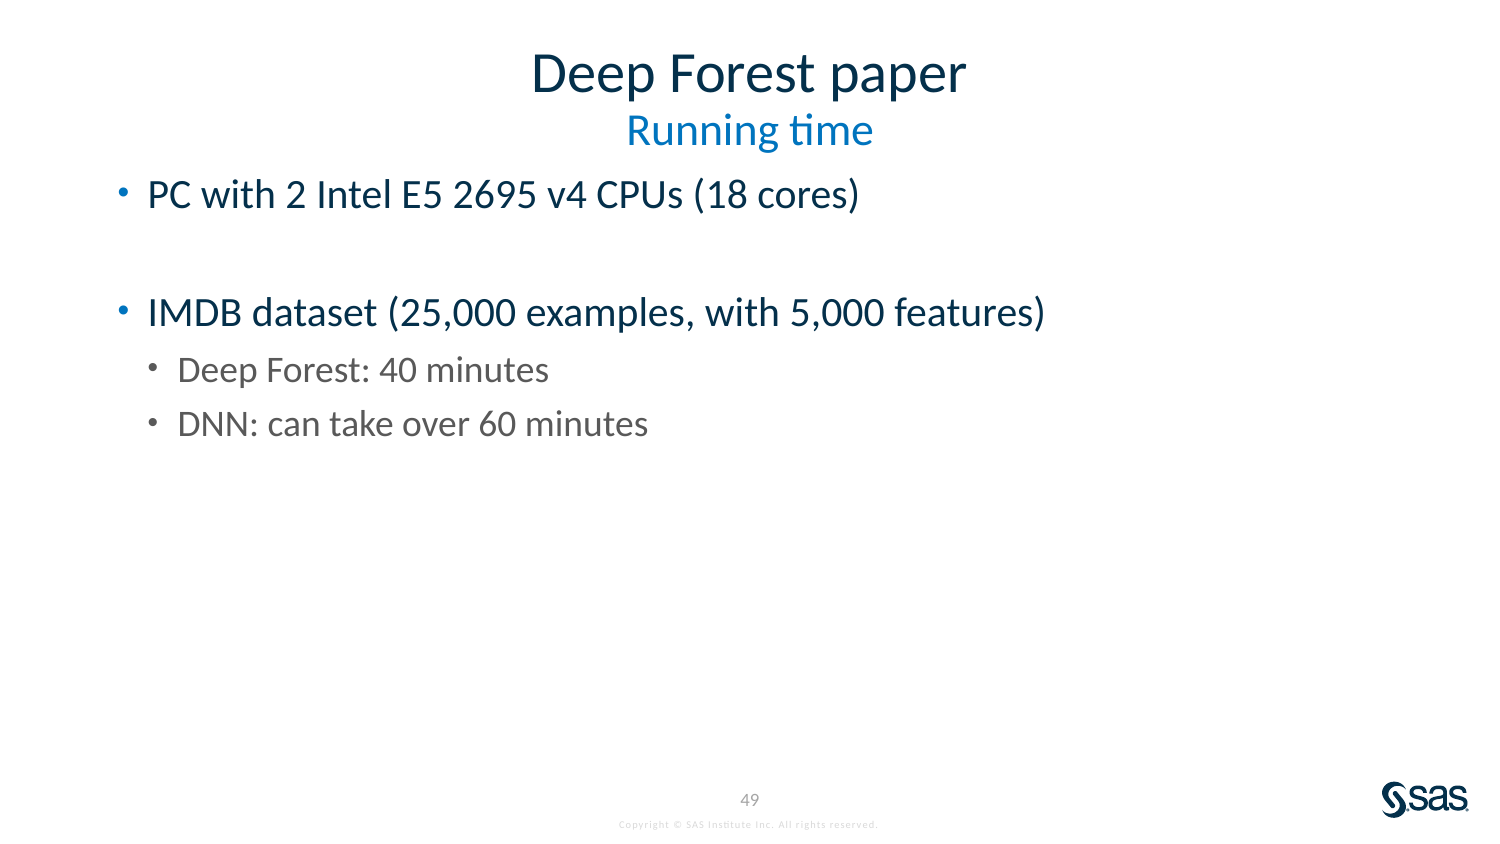

# Deep Forest paper
Running time
PC with 2 Intel E5 2695 v4 CPUs (18 cores)

IMDB dataset (25,000 examples, with 5,000 features)
Deep Forest: 40 minutes
DNN: can take over 60 minutes

49